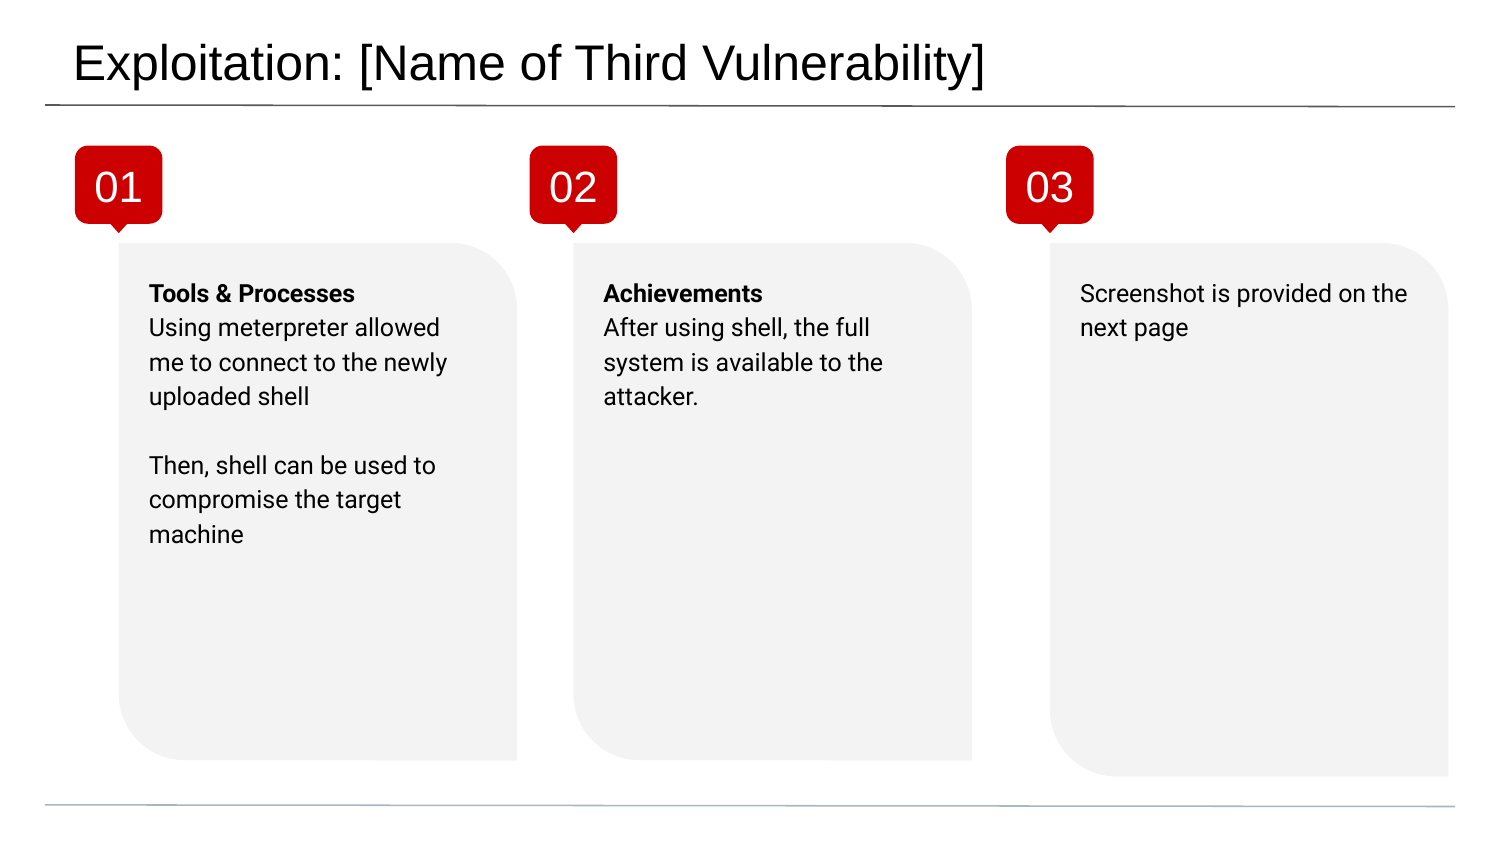

# Exploitation: [Name of Third Vulnerability]
01

02

03

Tools & Processes
Using meterpreter allowed me to connect to the newly uploaded shell

Then, shell can be used to compromise the target machine

Achievements
After using shell, the full system is available to the attacker.

Screenshot is provided on the next page